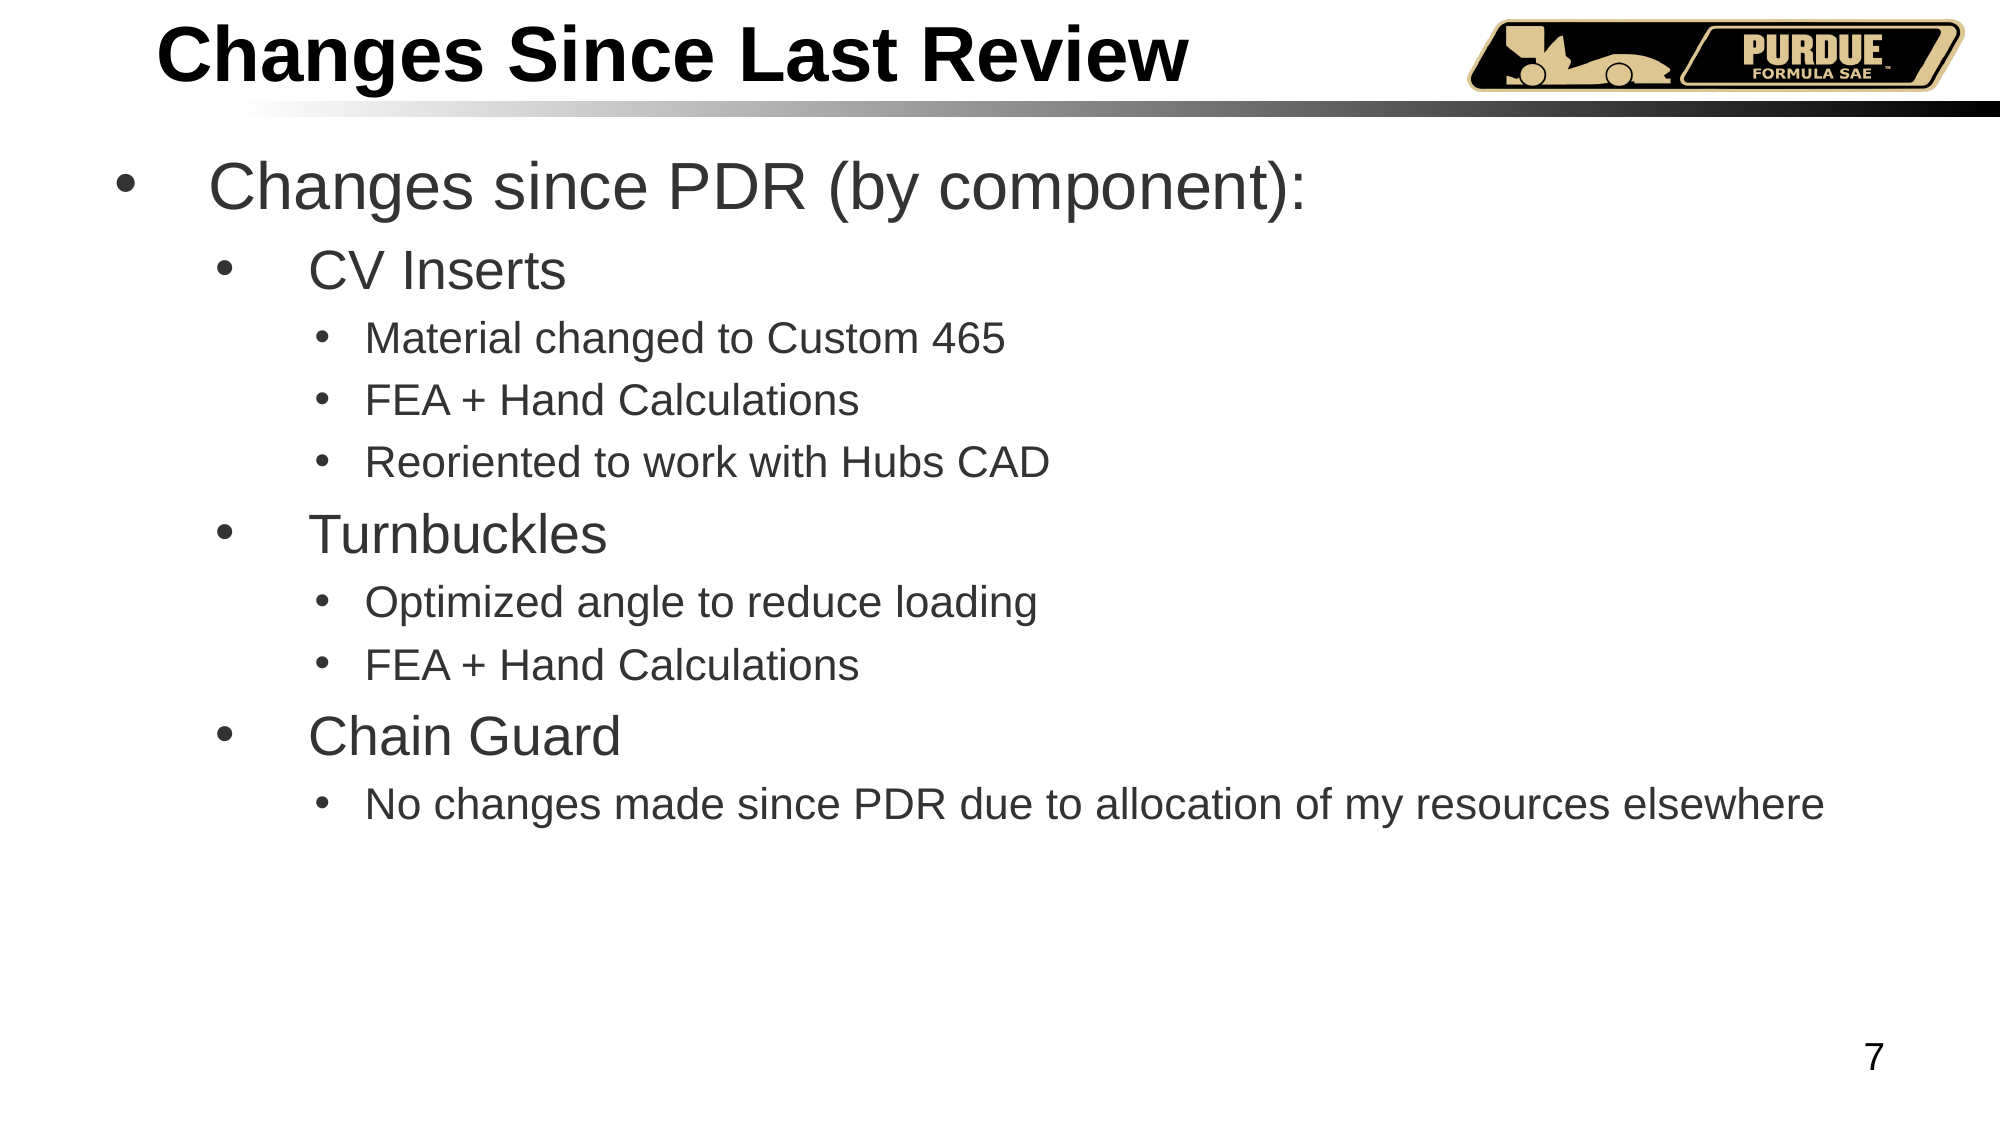

# Changes Since Last Review
Changes since PDR (by component):
CV Inserts
Material changed to Custom 465
FEA + Hand Calculations
Reoriented to work with Hubs CAD
Turnbuckles
Optimized angle to reduce loading
FEA + Hand Calculations
Chain Guard
No changes made since PDR due to allocation of my resources elsewhere
7